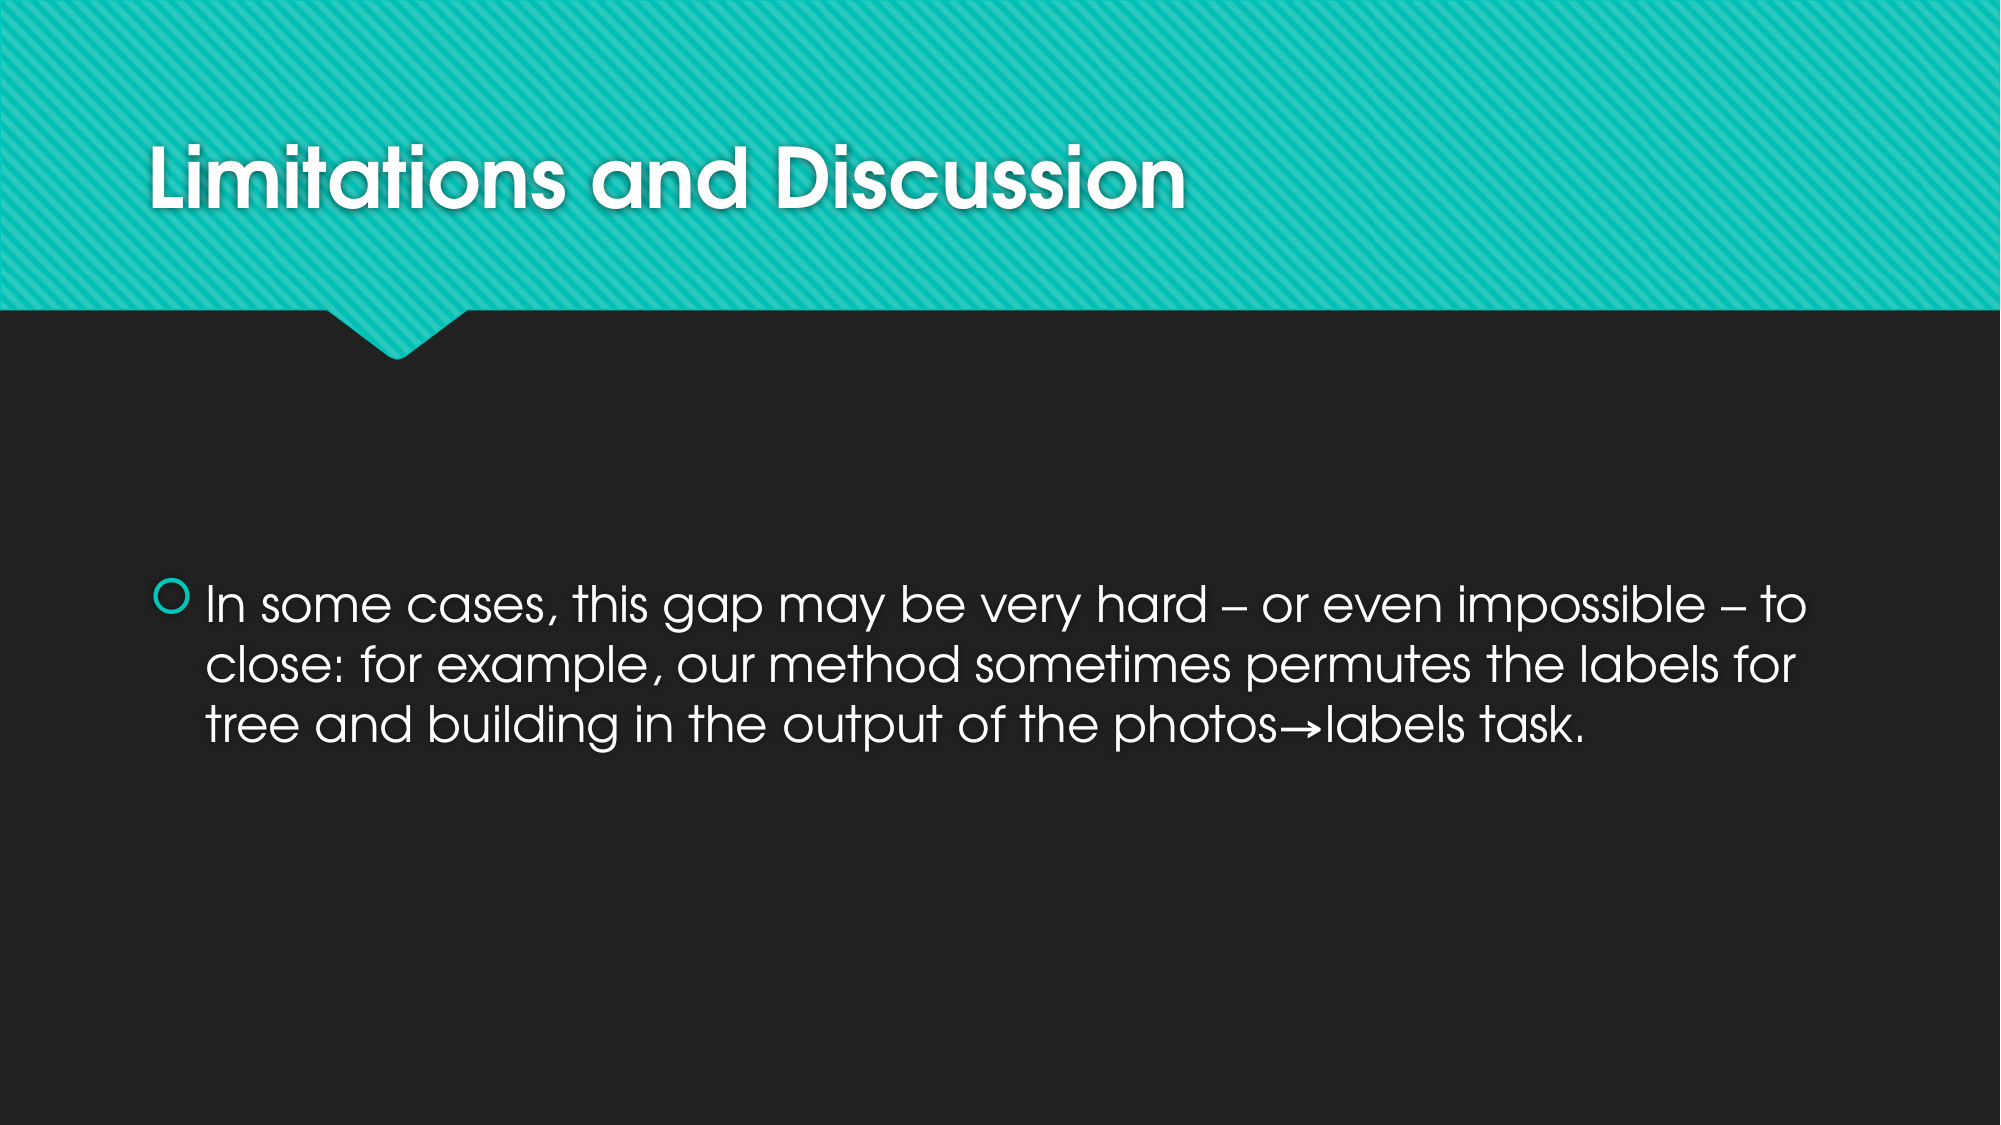

# Limitations and Discussion
In some cases, this gap may be very hard – or even impossible – to close: for example, our method sometimes permutes the labels for tree and building in the output of the photos→labels task.